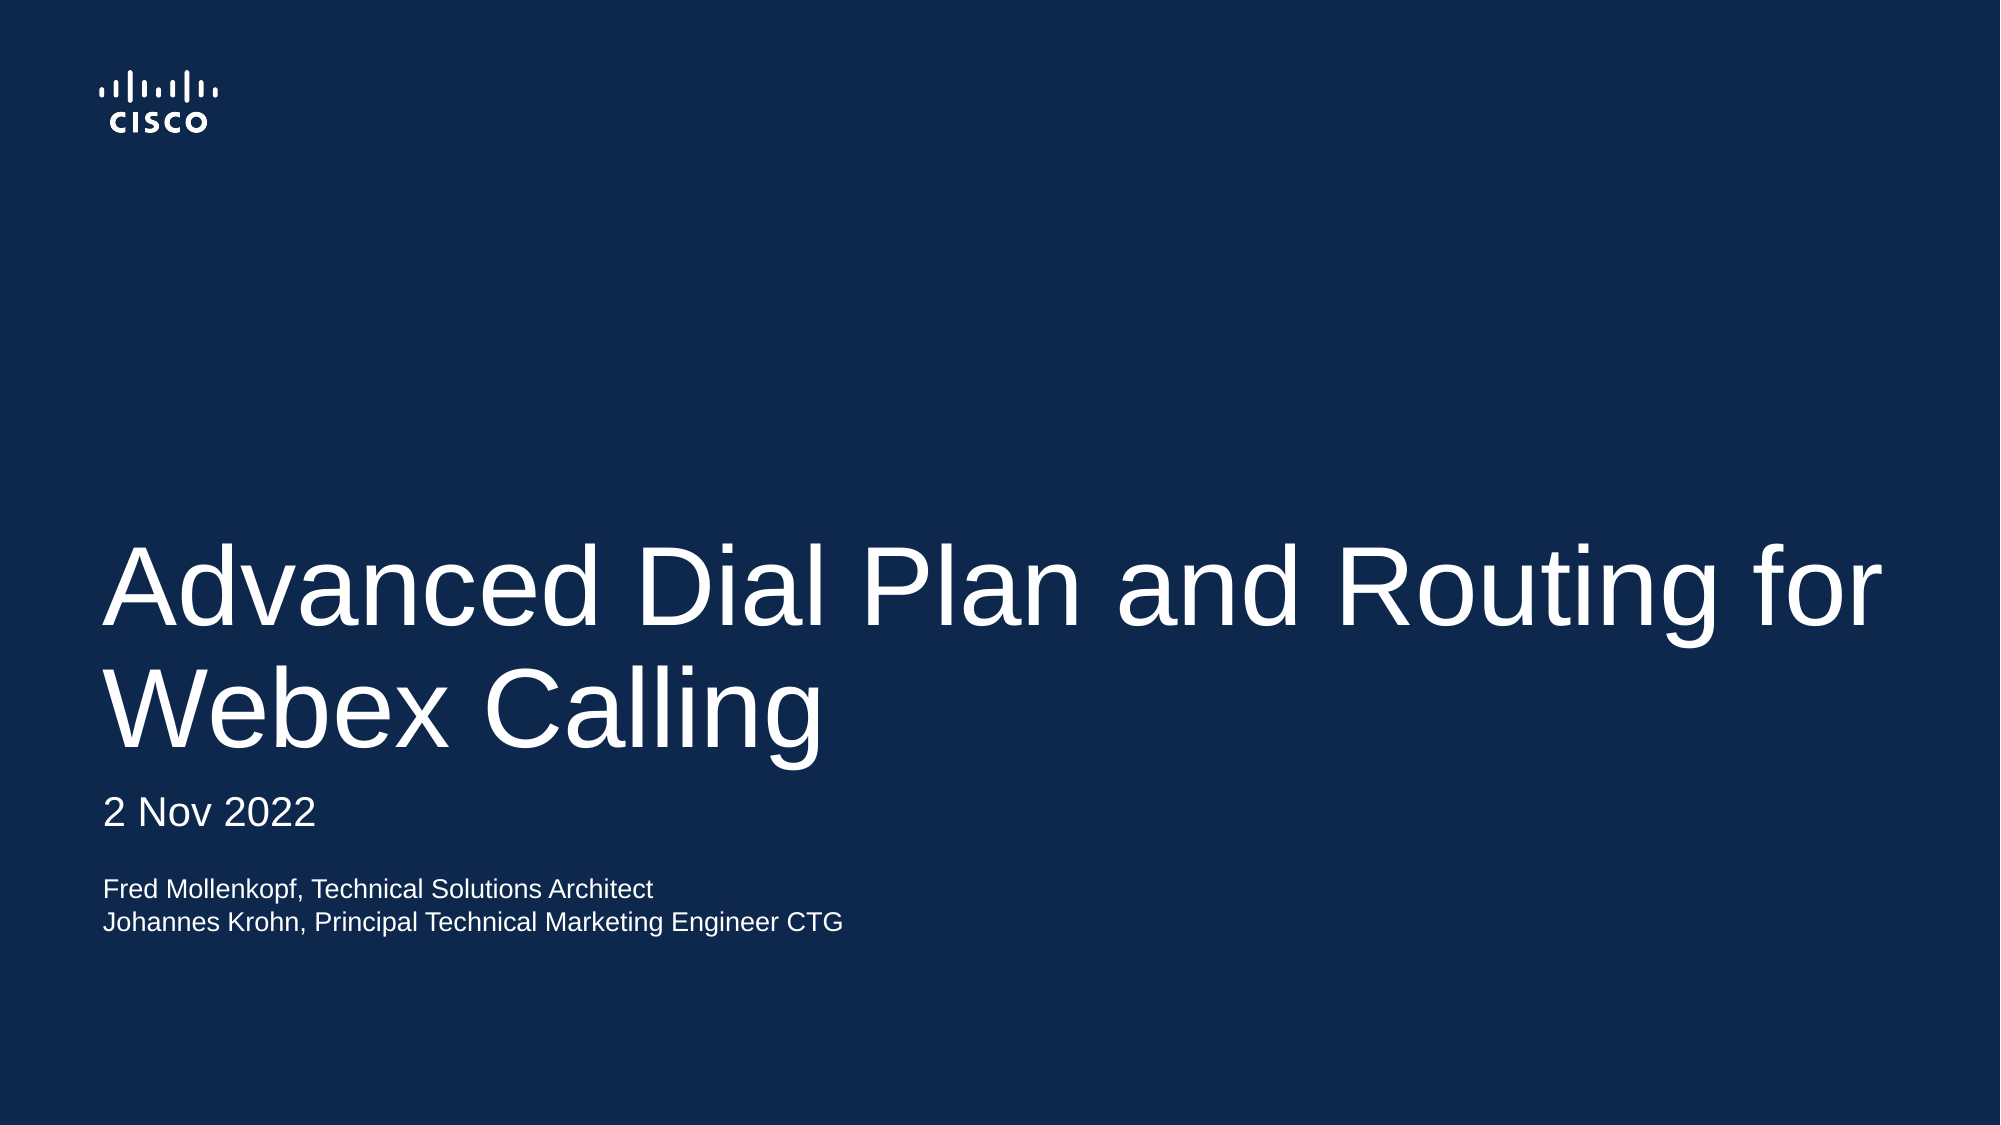

# Advanced Dial Plan and Routing for Webex Calling
2 Nov 2022
Fred Mollenkopf, Technical Solutions Architect
Johannes Krohn, Principal Technical Marketing Engineer CTG